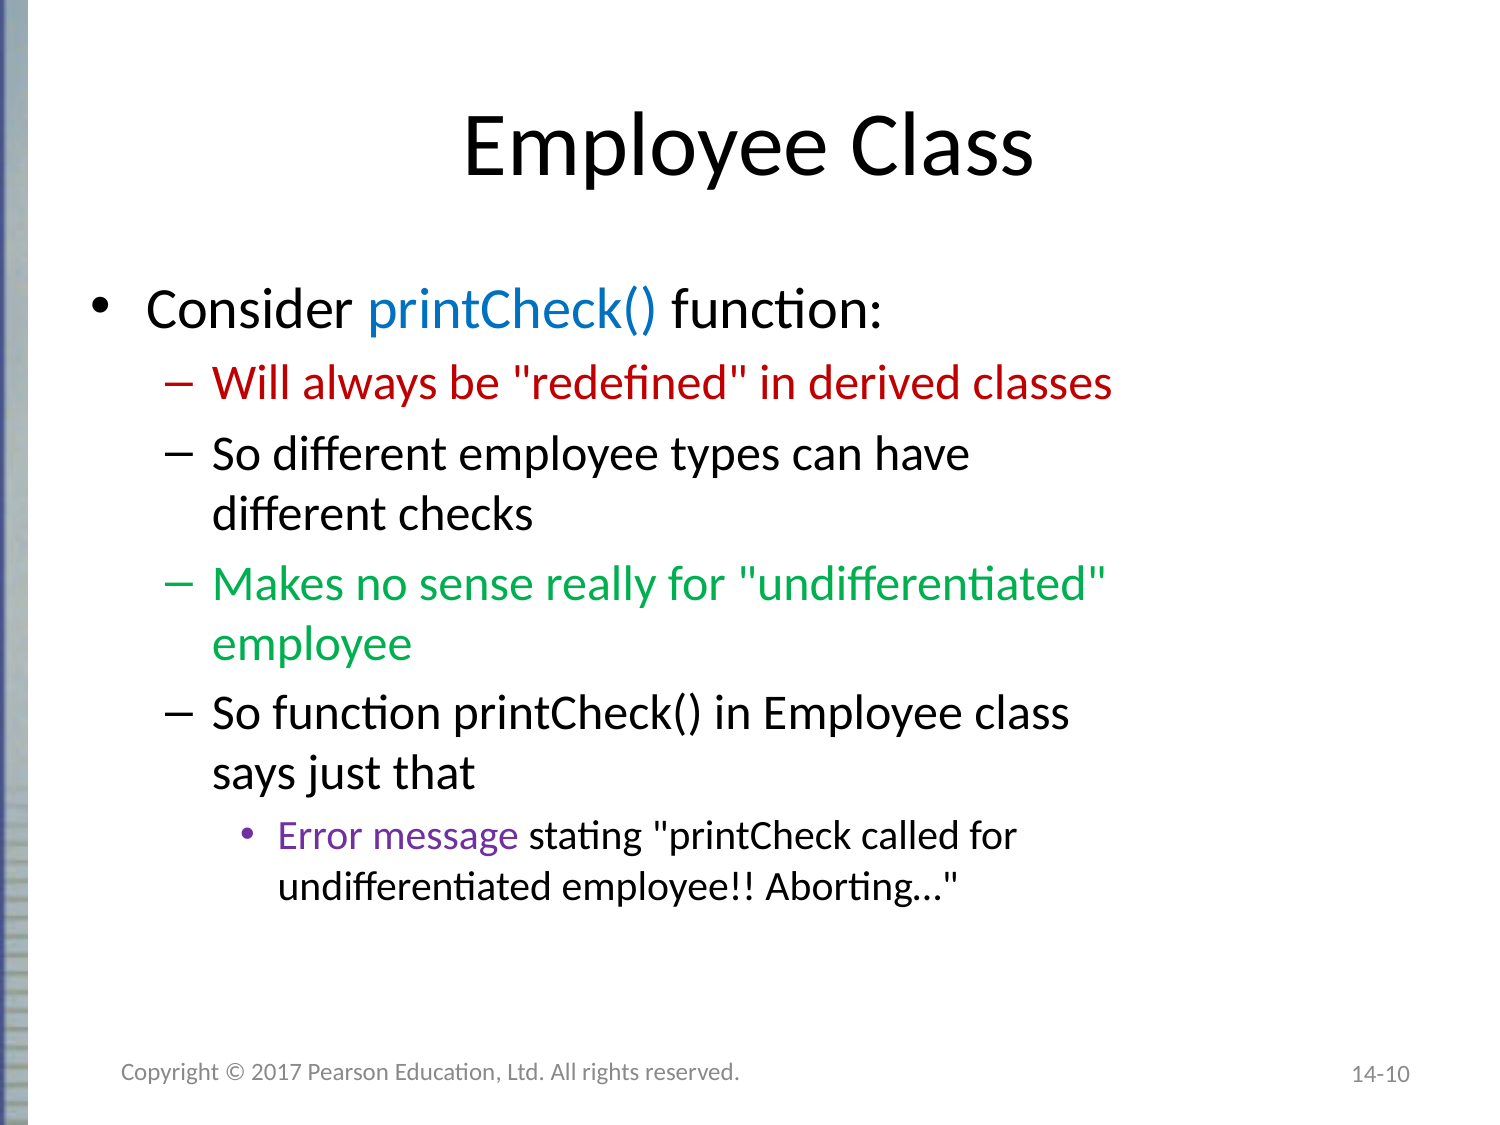

# Employee Class
Consider printCheck() function:
Will always be "redefined" in derived classes
So different employee types can have
different checks
Makes no sense really for "undifferentiated"
employee
So function printCheck() in Employee class
says just that
Error message stating "printCheck called for
undifferentiated employee!! Aborting…"
Copyright © 2017 Pearson Education, Ltd. All rights reserved.
14-10